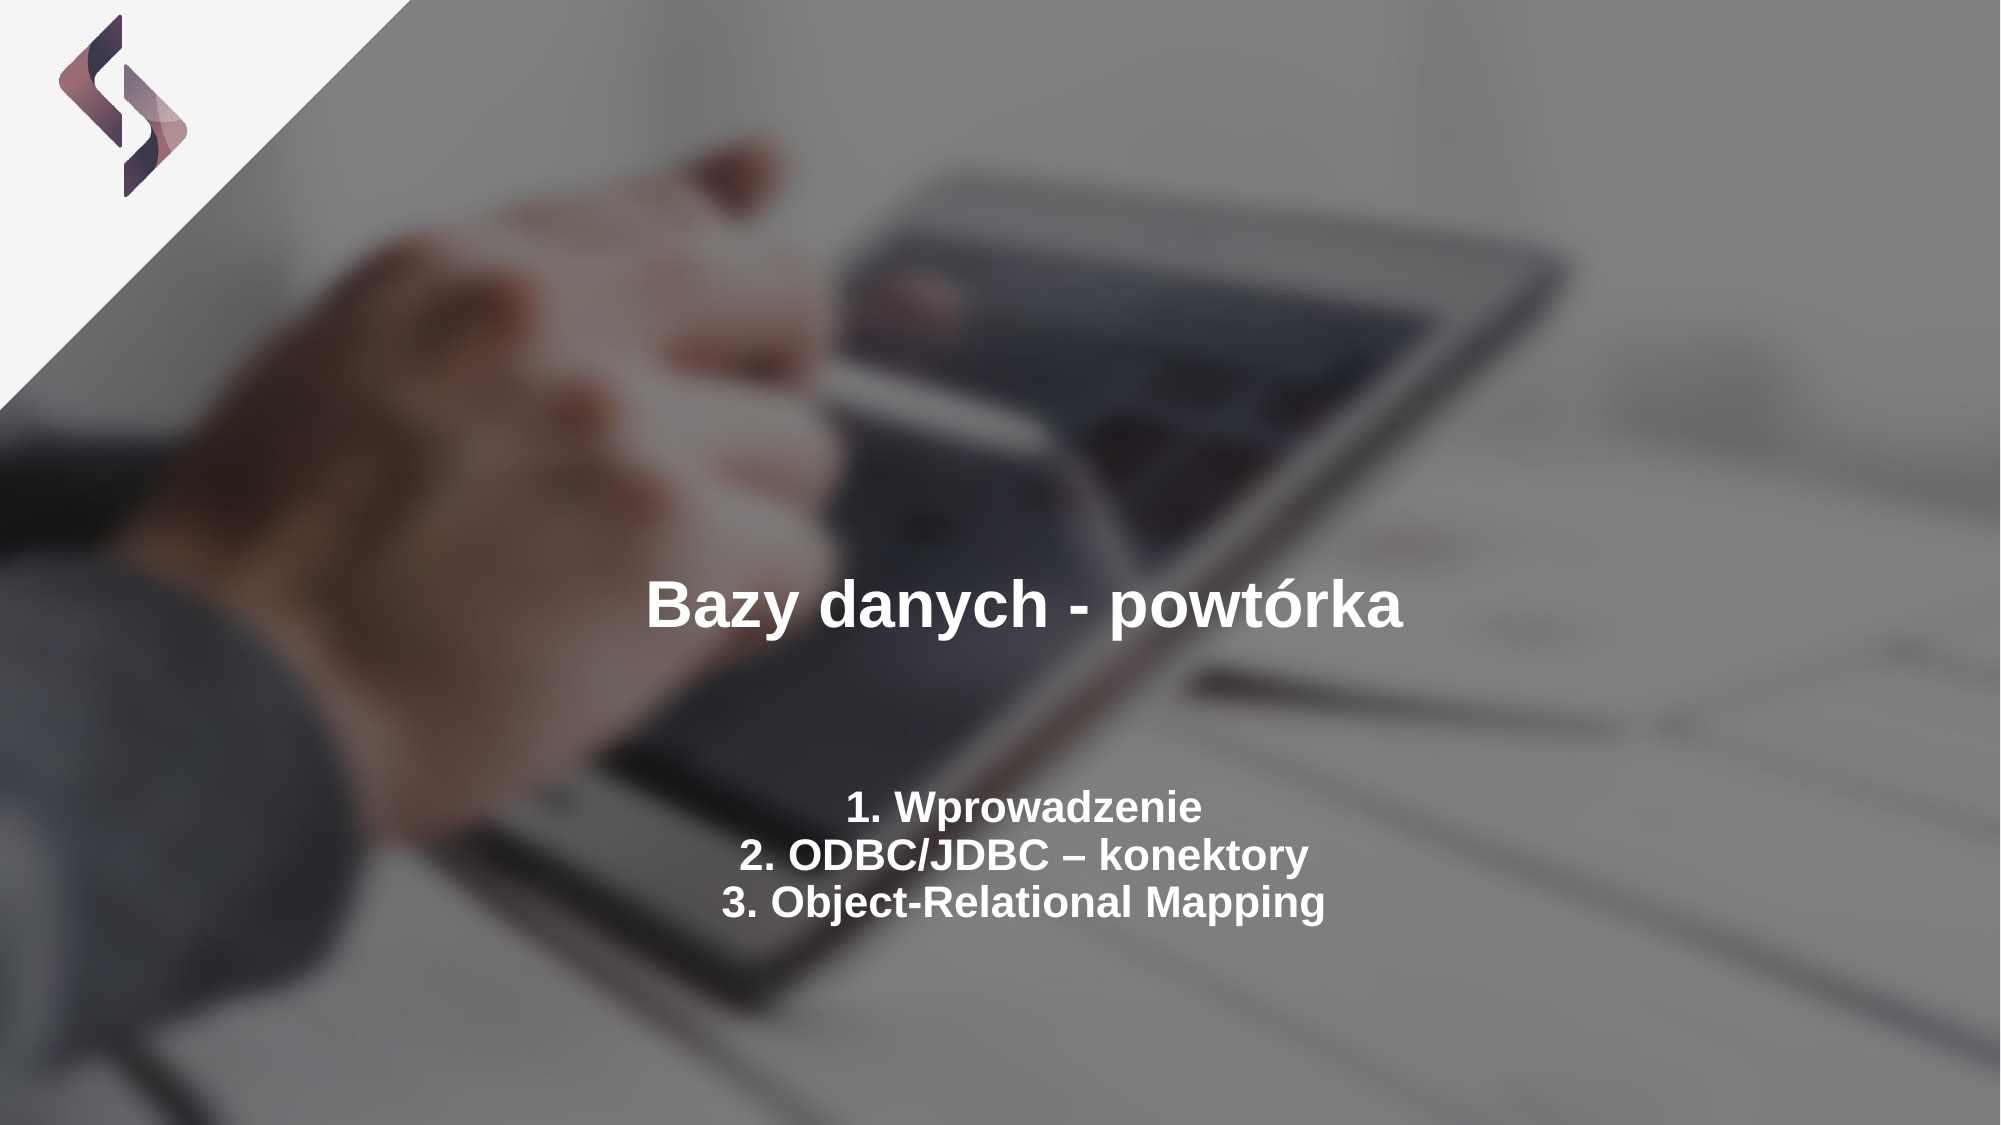

# Bazy danych - powtórka 1. Wprowadzenie 2. ODBC/JDBC – konektory 3. Object-Relational Mapping